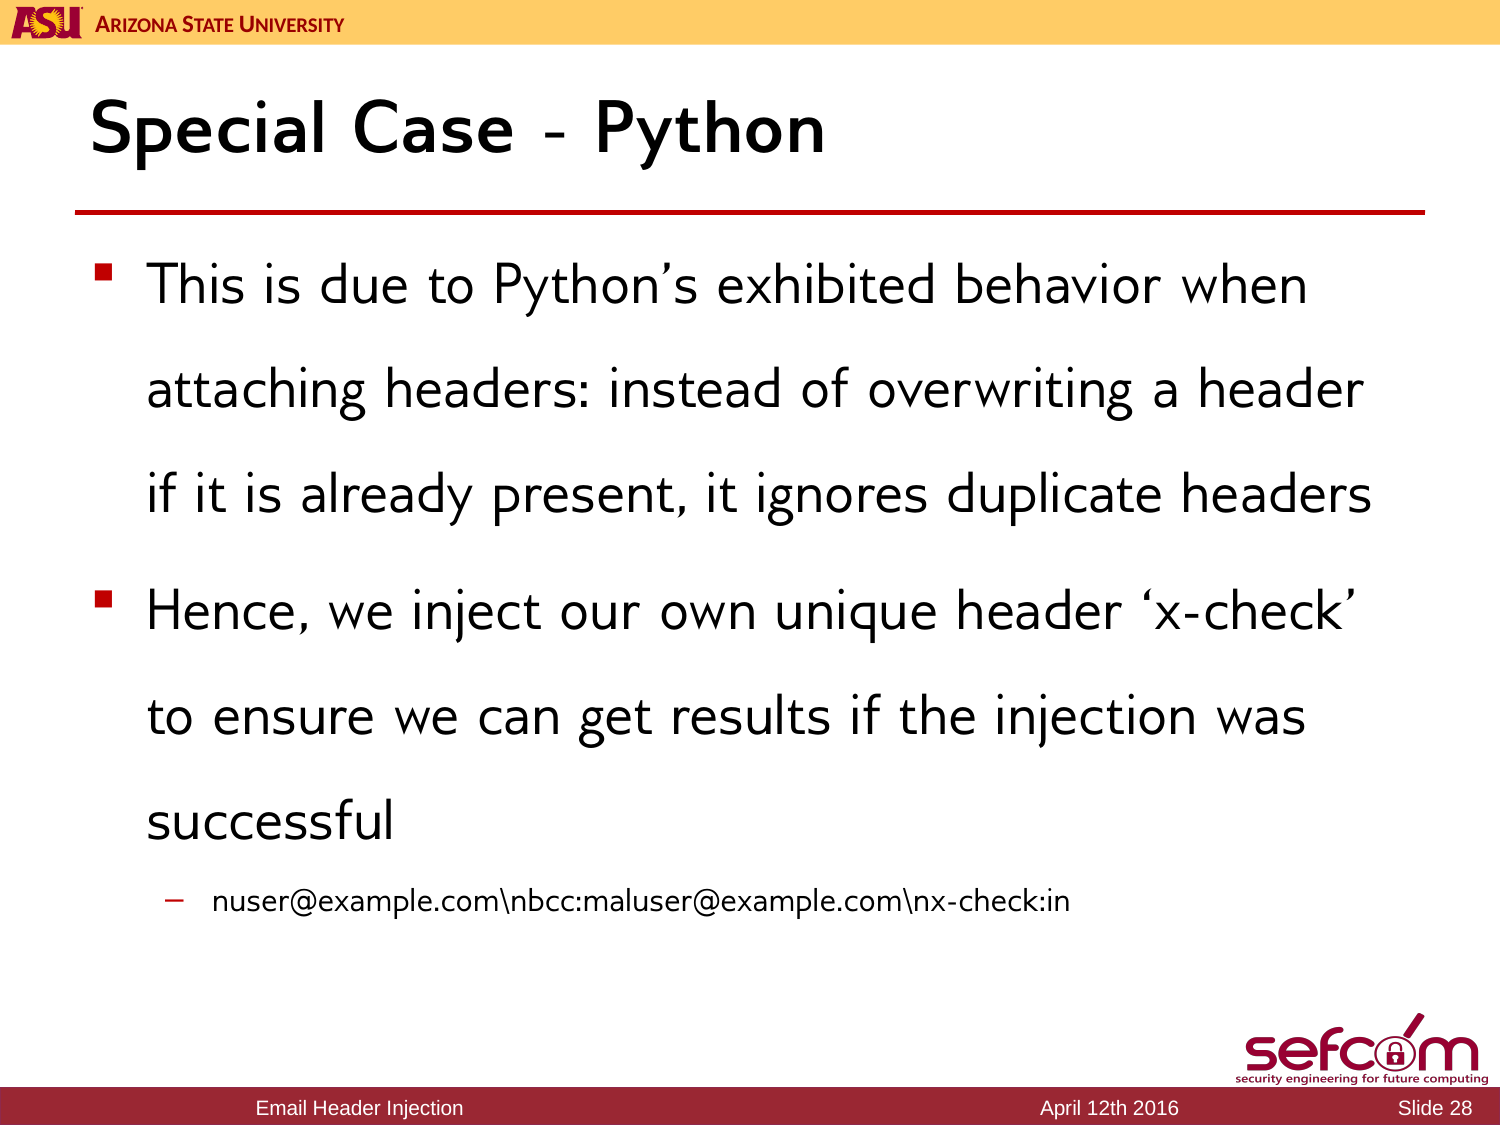

# Special Case - Python
This is due to Python’s exhibited behavior when attaching headers: instead of overwriting a header if it is already present, it ignores duplicate headers
Hence, we inject our own unique header ‘x-check’ to ensure we can get results if the injection was successful
nuser@example.com\nbcc:maluser@example.com\nx−check:in

Email Header Injection
April 12th 2016
Slide 28